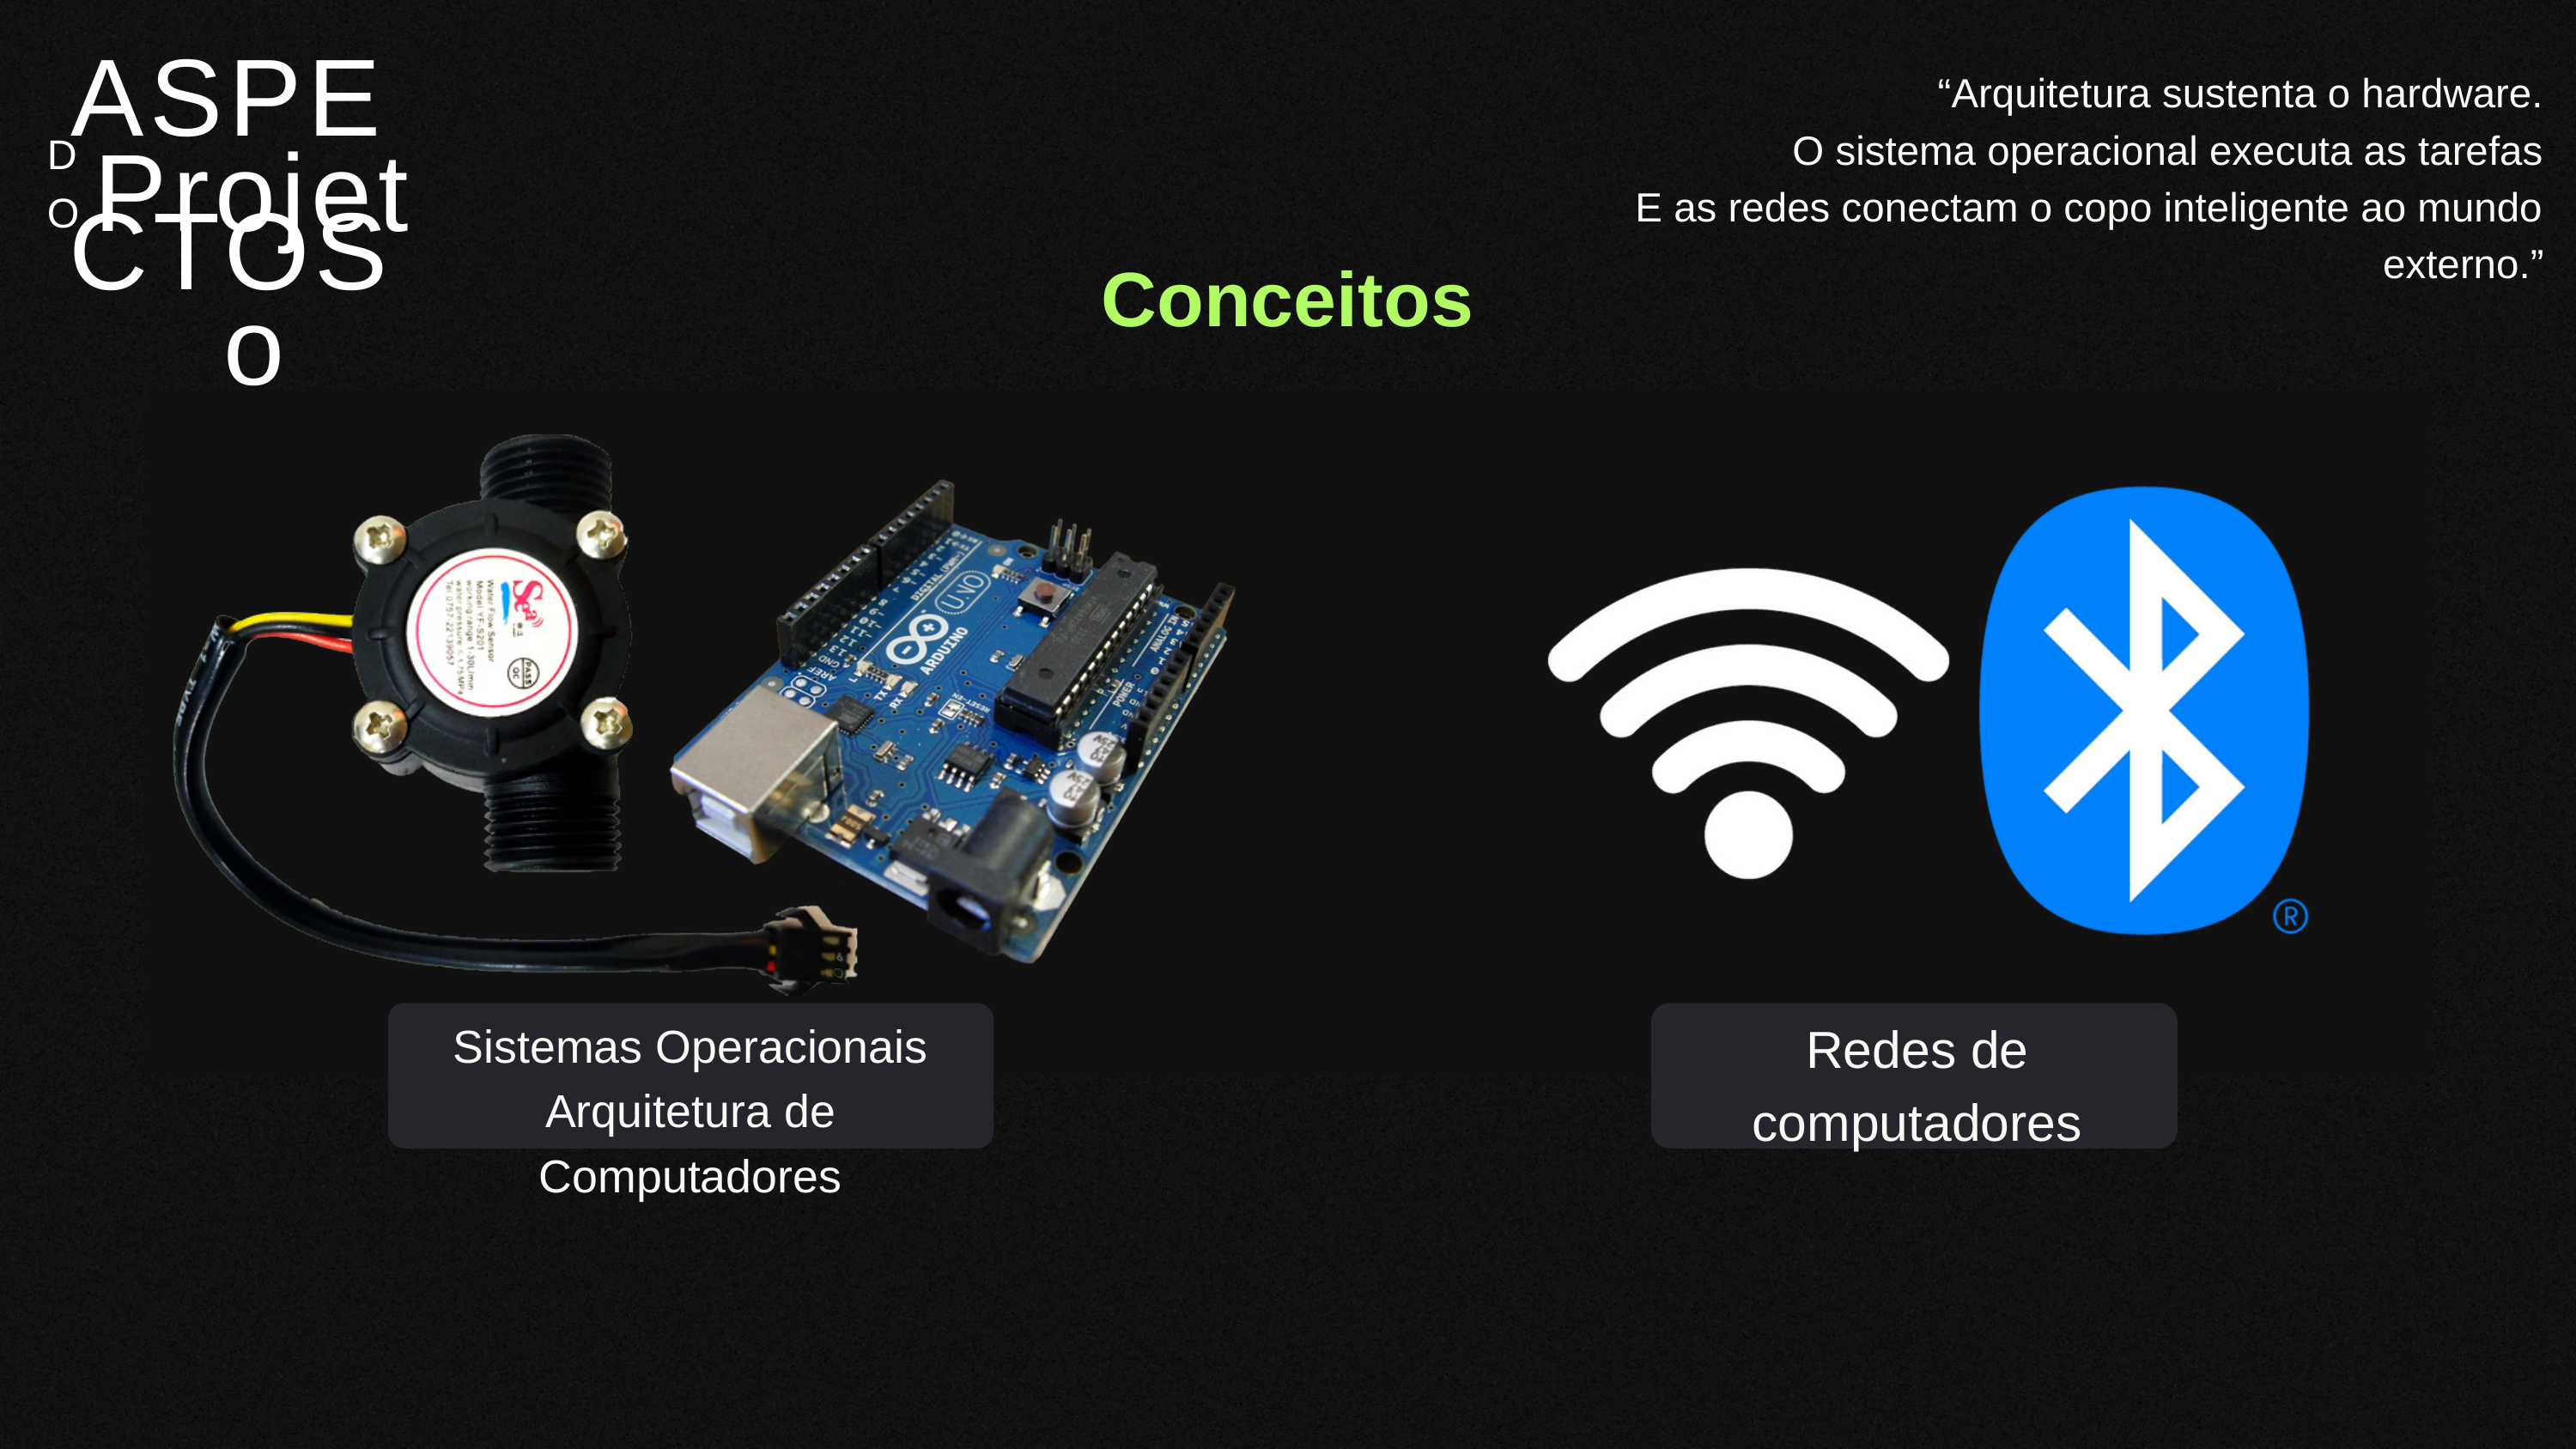

ASPECTOS
 “Arquitetura sustenta o hardware.
O sistema operacional executa as tarefas
 E as redes conectam o copo inteligente ao mundo externo.”
Projeto
DO
Conceitos

Redes de computadores
Sistemas Operacionais
Arquitetura de Computadores